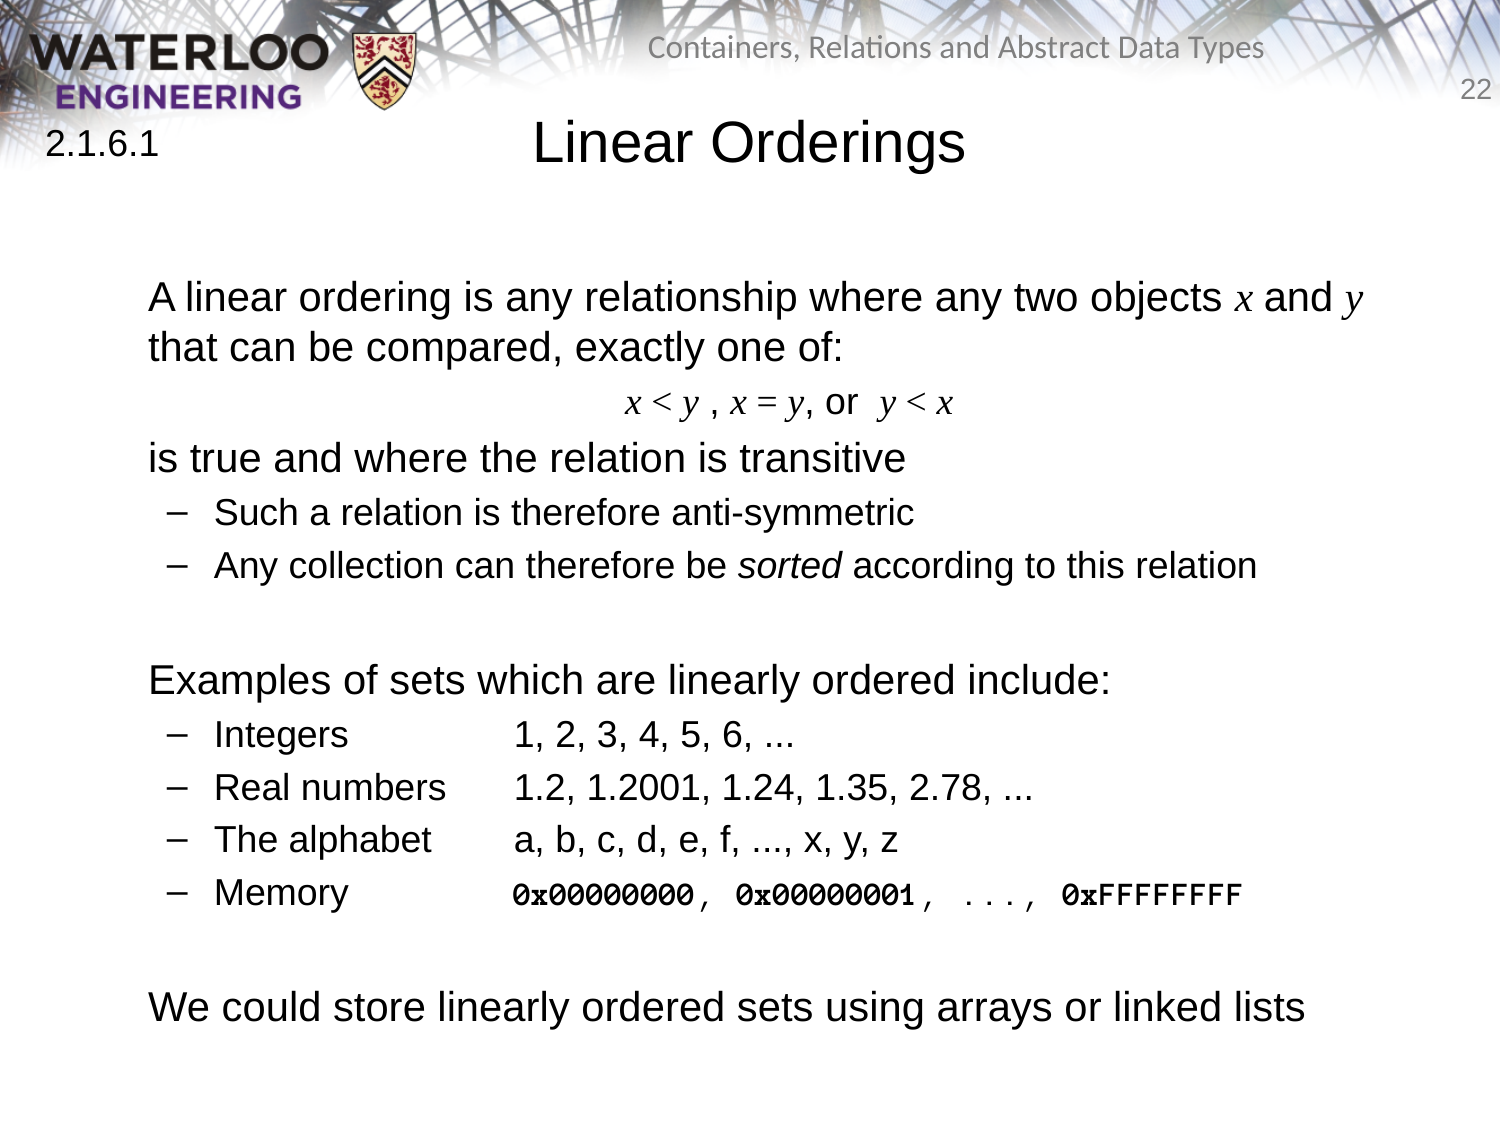

# Linear Orderings
2.1.6.1
	A linear ordering is any relationship where any two objects x and y that can be compared, exactly one of:
x < y , x = y, or  y < x
	is true and where the relation is transitive
Such a relation is therefore anti-symmetric
Any collection can therefore be sorted according to this relation

	Examples of sets which are linearly ordered include:
Integers		1, 2, 3, 4, 5, 6, ...
Real numbers	1.2, 1.2001, 1.24, 1.35, 2.78, ...
The alphabet	a, b, c, d, e, f, ..., x, y, z
Memory 		0x00000000, 0x00000001, ..., 0xFFFFFFFF

	We could store linearly ordered sets using arrays or linked lists